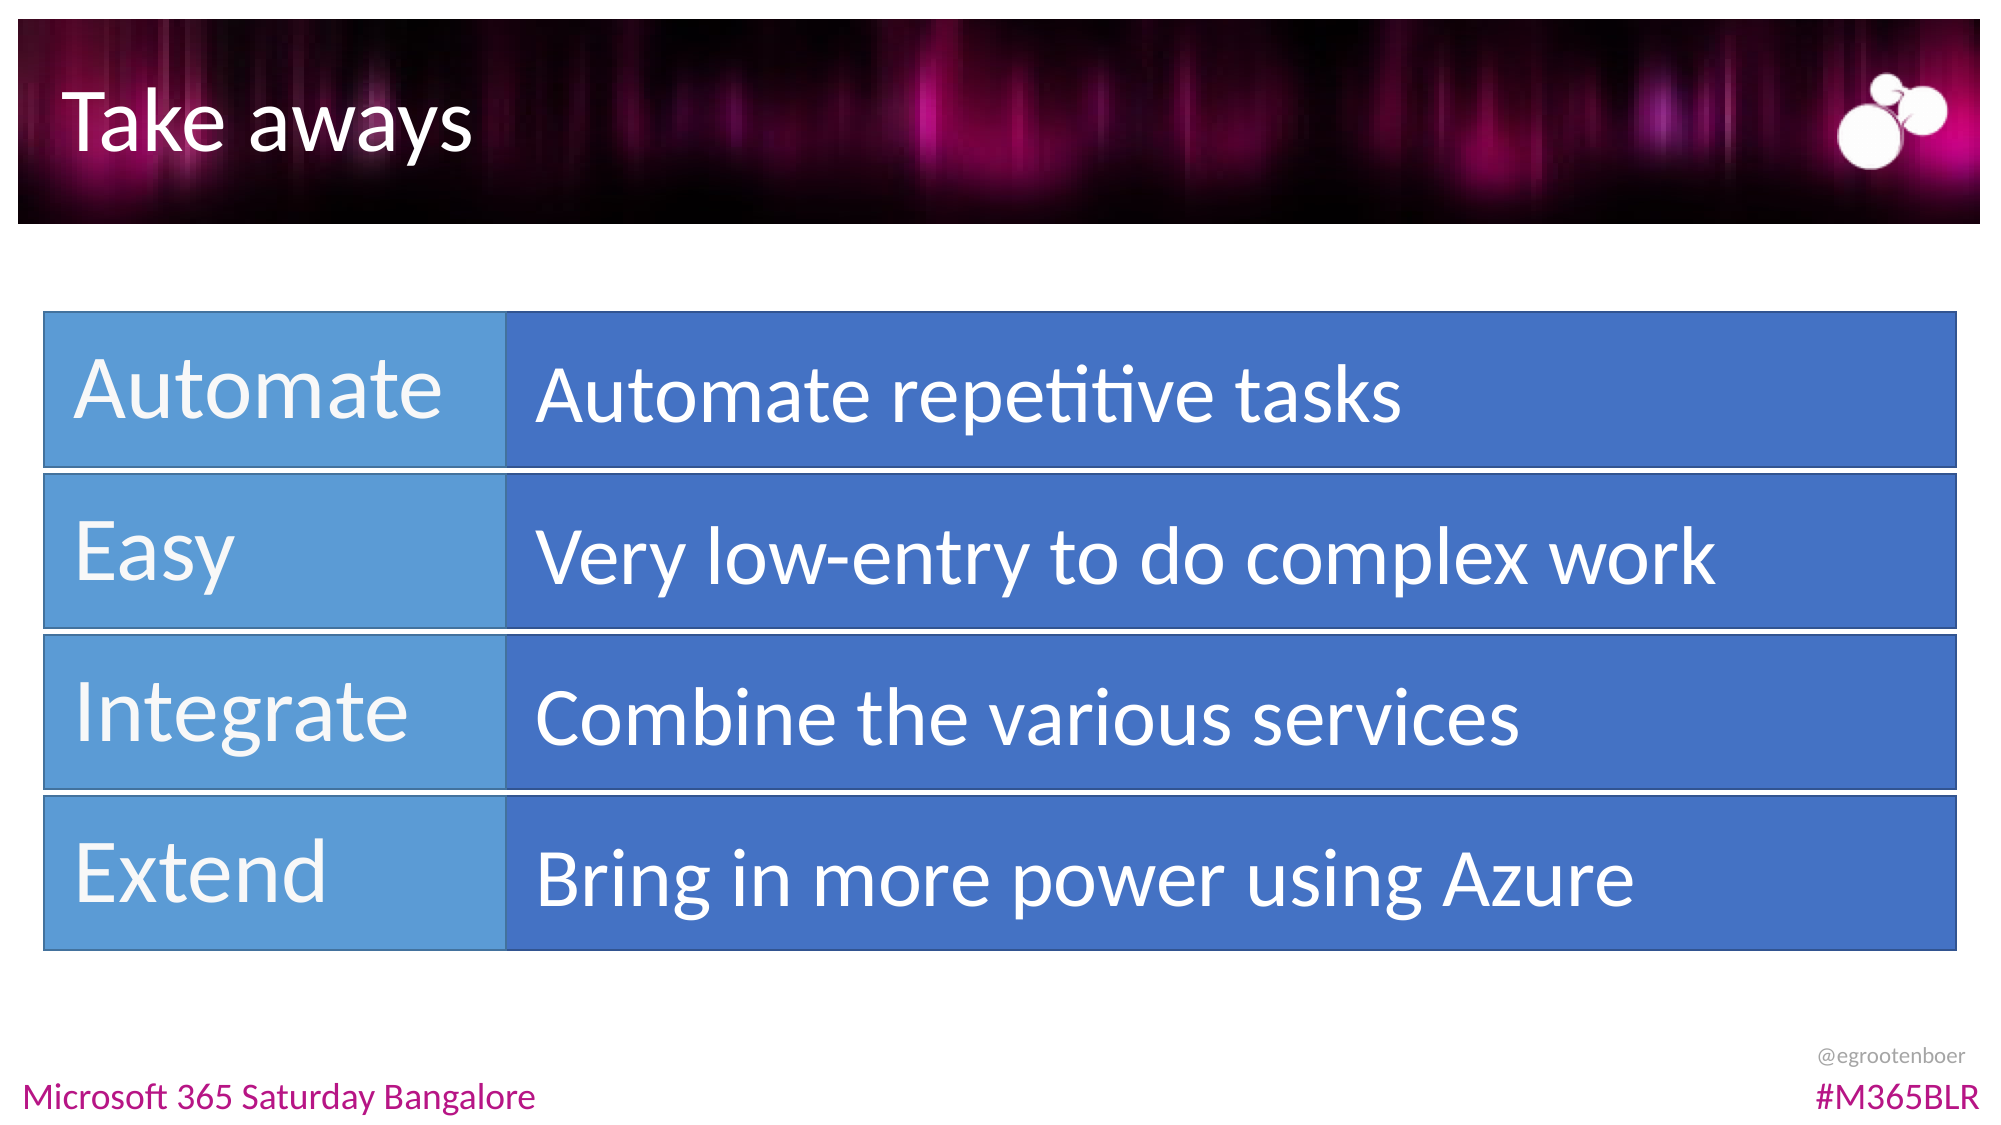

# Take aways
Automate
Automate repetitive tasks
Easy
Very low-entry to do complex work
Integrate
Combine the various services
Extend
Bring in more power using Azure